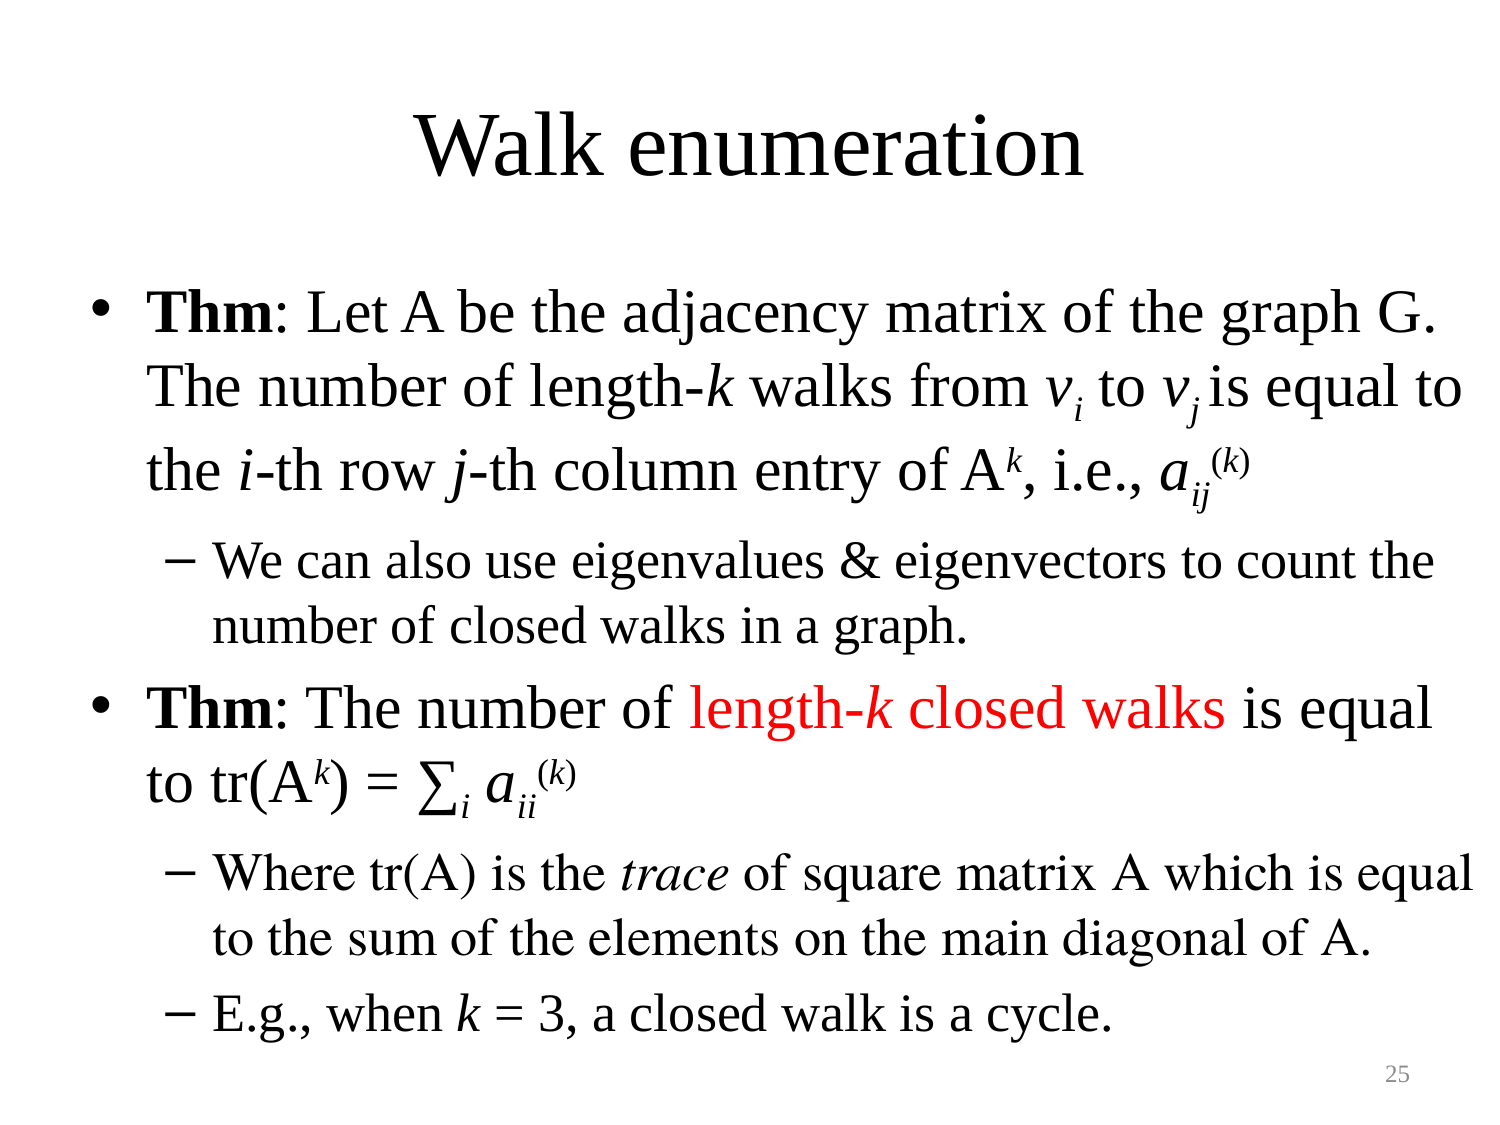

# Walk enumeration
Thm: Let A be the adjacency matrix of the graph G. The number of length-k walks from vi to vj is equal to the i-th row j-th column entry of Ak, i.e., aij(k)
We can also use eigenvalues & eigenvectors to count the number of closed walks in a graph.
Thm: The number of length-k closed walks is equal to tr(Ak) = ∑i aii(k)
Where tr(A) is the trace of square matrix A which is equal to the sum of the elements on the main diagonal of A.
E.g., when k = 3, a closed walk is a cycle.

25